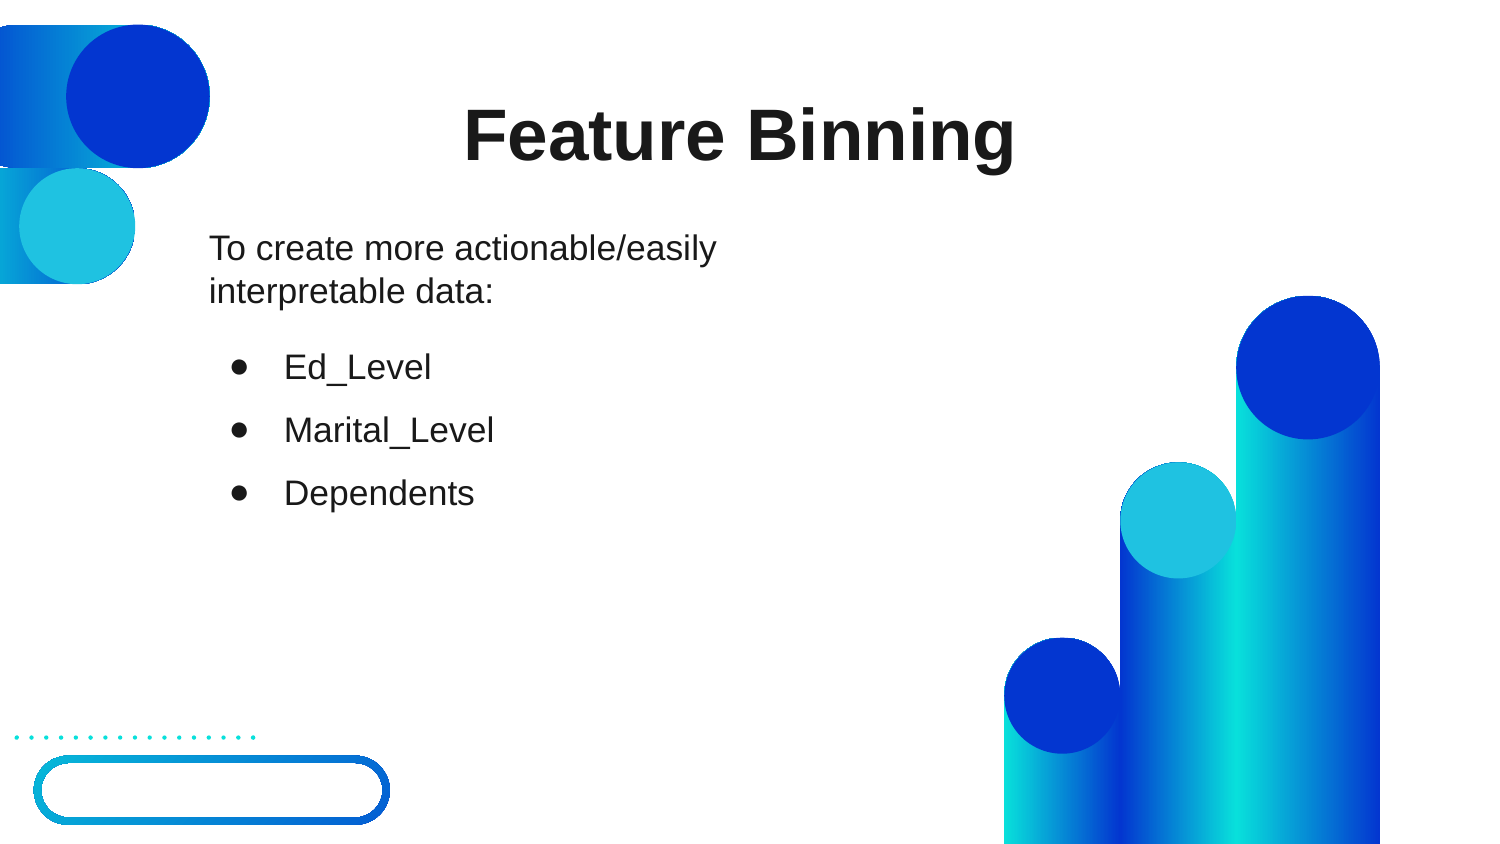

# Feature Binning

To create more actionable/easily interpretable data:
Ed_Level
Marital_Level
Dependents